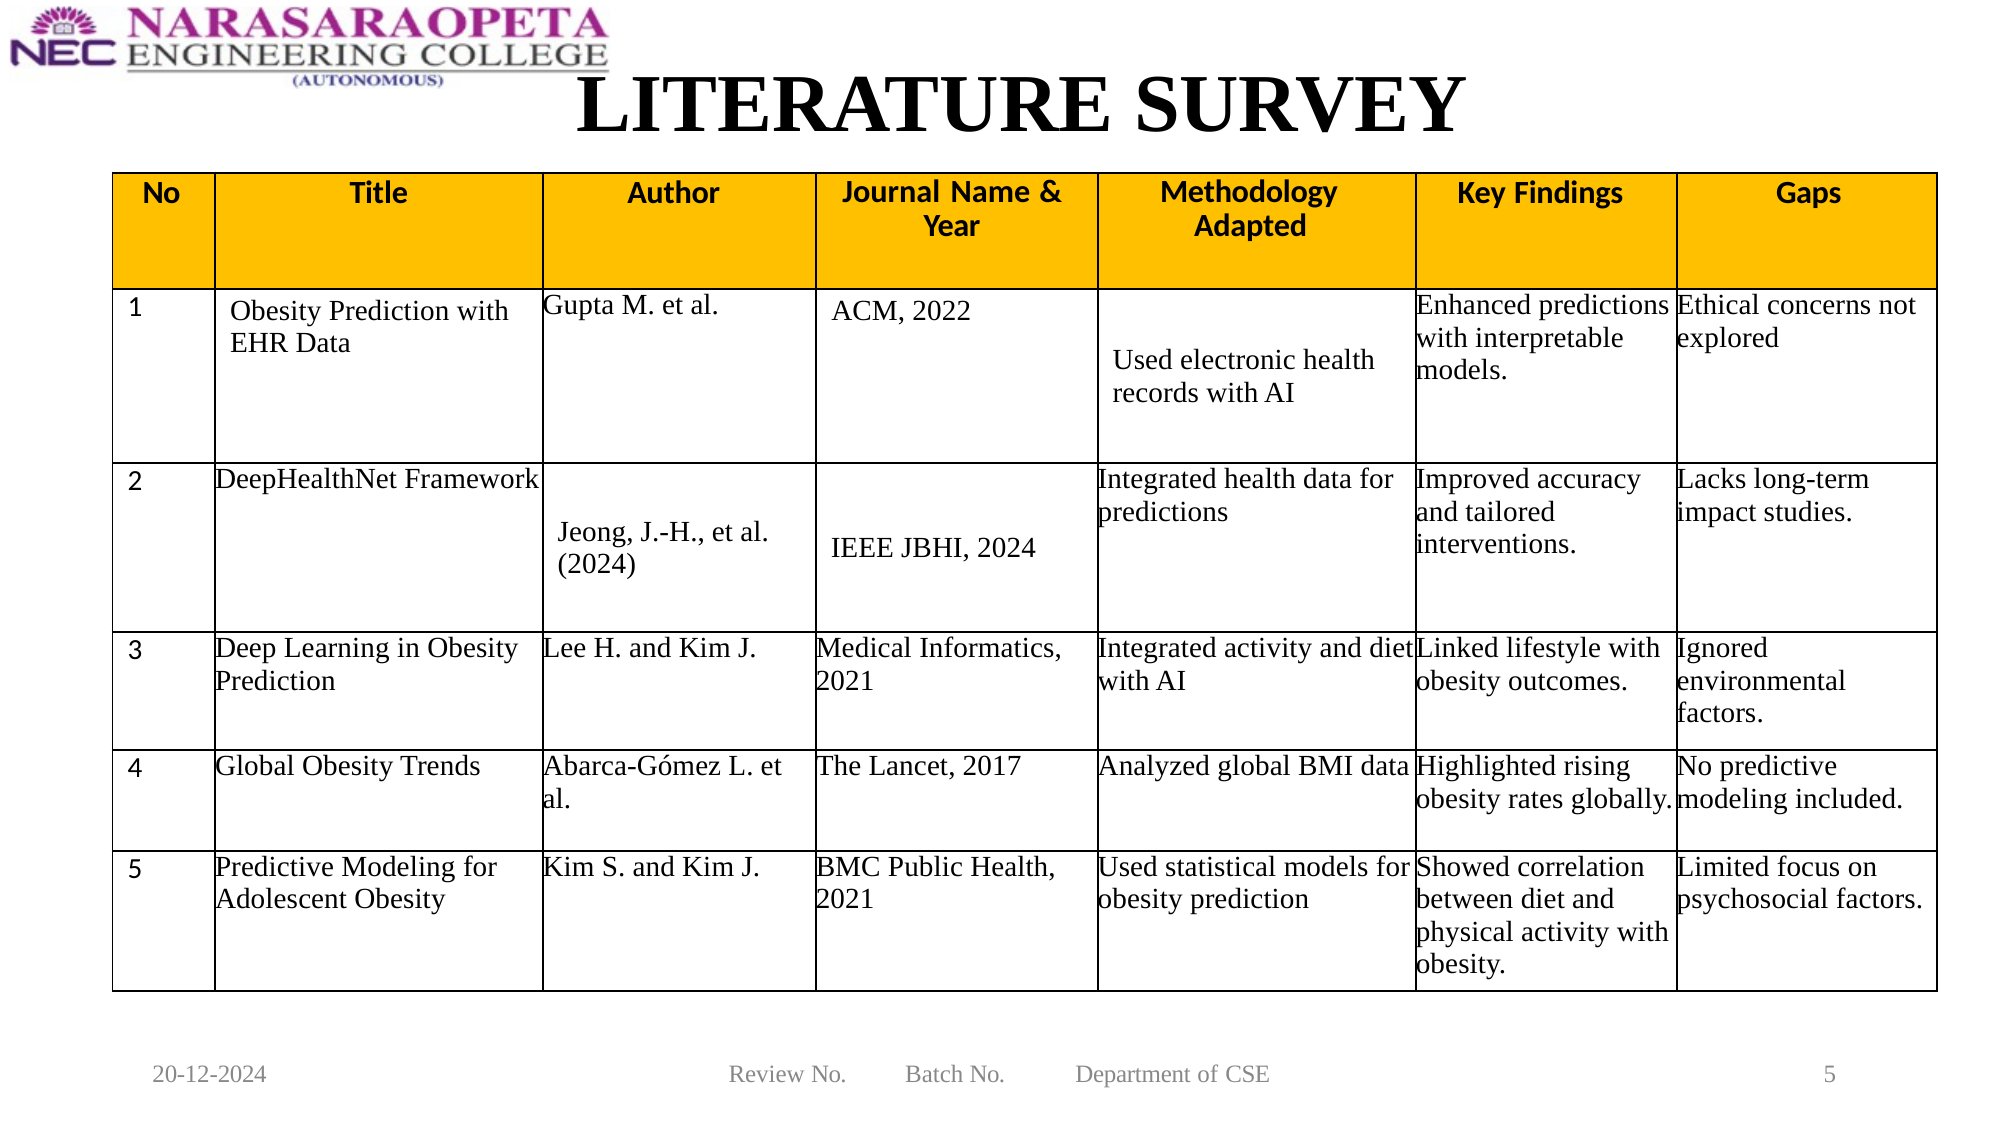

# LITERATURE SURVEY
| No | Title | Author | Journal Name & Year | Methodology Adapted | Key Findings | Gaps |
| --- | --- | --- | --- | --- | --- | --- |
| 1 | Obesity Prediction with EHR Data | Gupta M. et al. | ACM, 2022 | Used electronic health records with AI | Enhanced predictions with interpretable models. | Ethical concerns not explored |
| 2 | DeepHealthNet Framework | Jeong, J.-H., et al. (2024) | IEEE JBHI, 2024 | Integrated health data for predictions | Improved accuracy and tailored interventions. | Lacks long-term impact studies. |
| 3 | Deep Learning in Obesity Prediction | Lee H. and Kim J. | Medical Informatics, 2021 | Integrated activity and diet with AI | Linked lifestyle with obesity outcomes. | Ignored environmental factors. |
| 4 | Global Obesity Trends | Abarca-Gómez L. et al. | The Lancet, 2017 | Analyzed global BMI data | Highlighted rising obesity rates globally. | No predictive modeling included. |
| 5 | Predictive Modeling for Adolescent Obesity | Kim S. and Kim J. | BMC Public Health, 2021 | Used statistical models for obesity prediction | Showed correlation between diet and physical activity with obesity. | Limited focus on psychosocial factors. |
20-12-2024
Review No.
Batch No.
Department of CSE
5